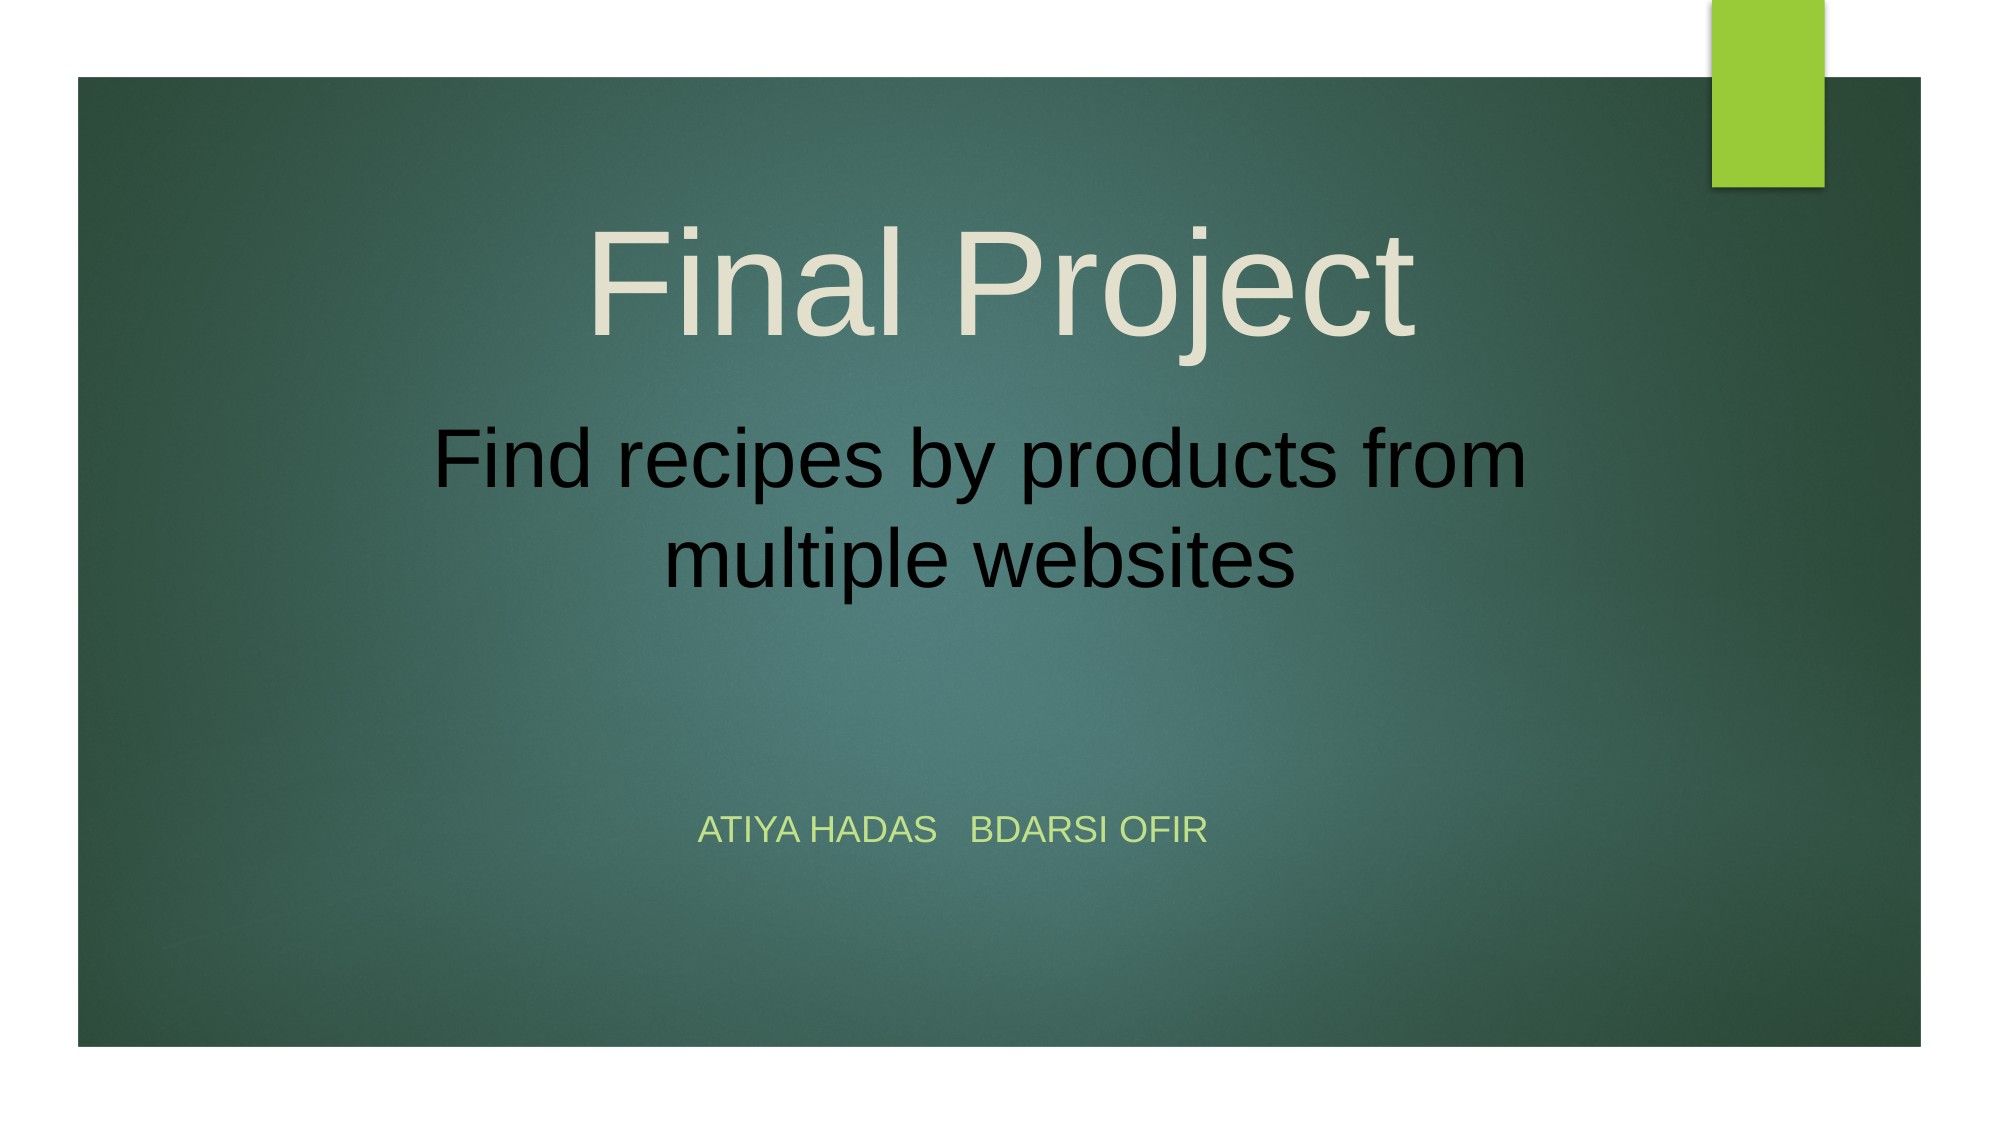

# Final Project
Find recipes by products from multiple websites
Atiya hadas   bdarsi ofir